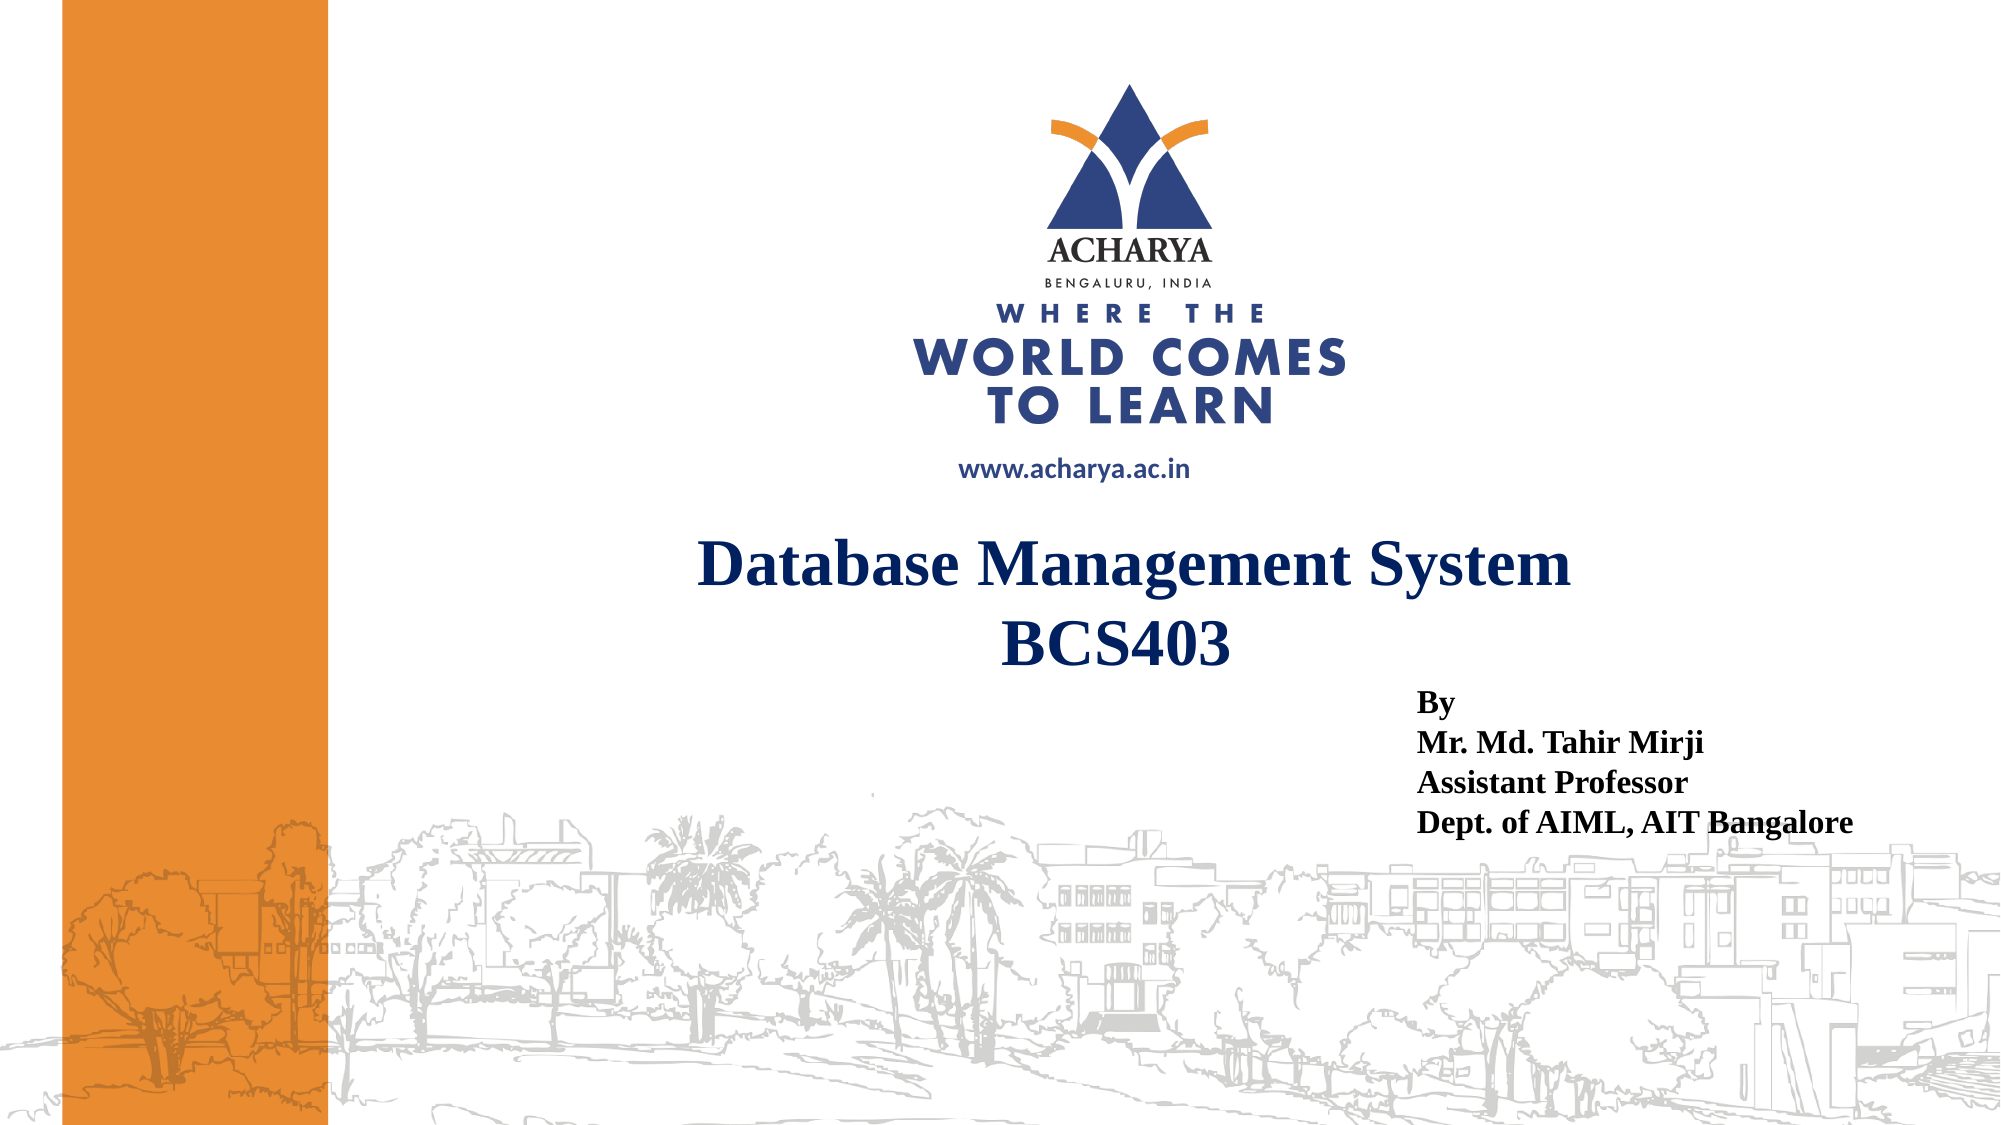

# Database Management System BCS403
By
Mr. Md. Tahir Mirji
Assistant Professor
Dept. of AIML, AIT Bangalore